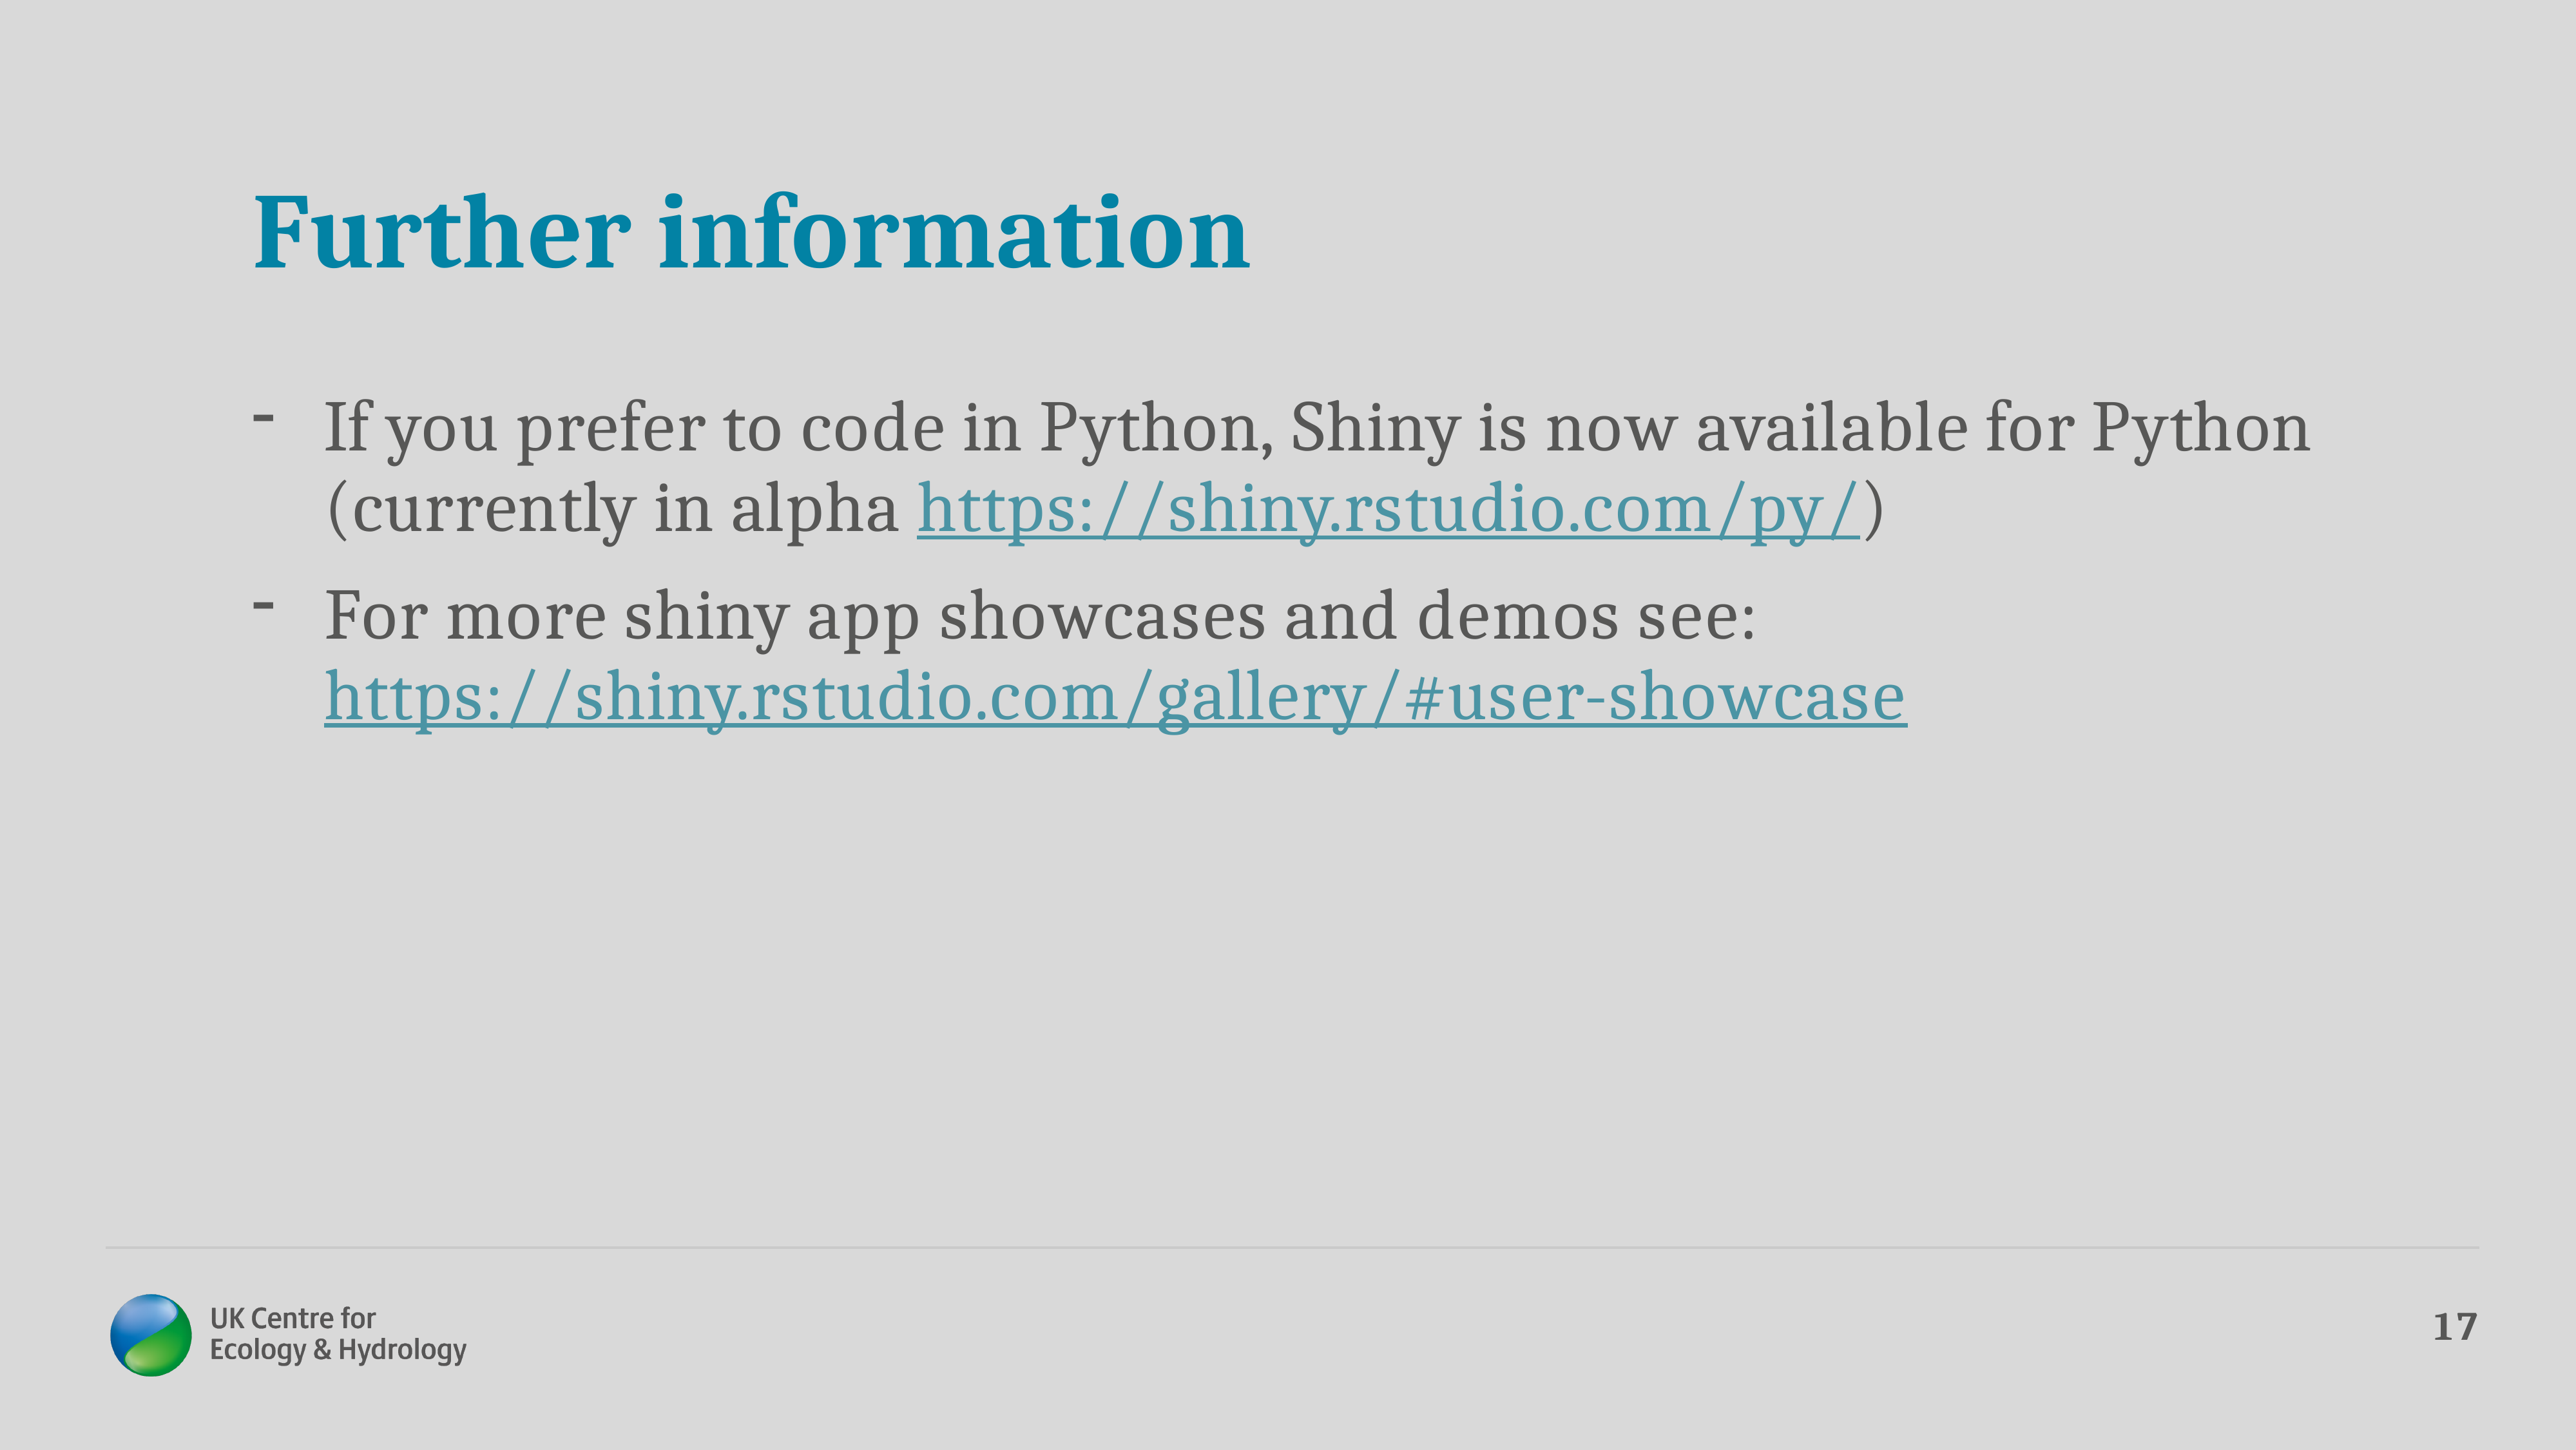

# Further information
If you prefer to code in Python, Shiny is now available for Python (currently in alpha https://shiny.rstudio.com/py/)
For more shiny app showcases and demos see: https://shiny.rstudio.com/gallery/#user-showcase

17